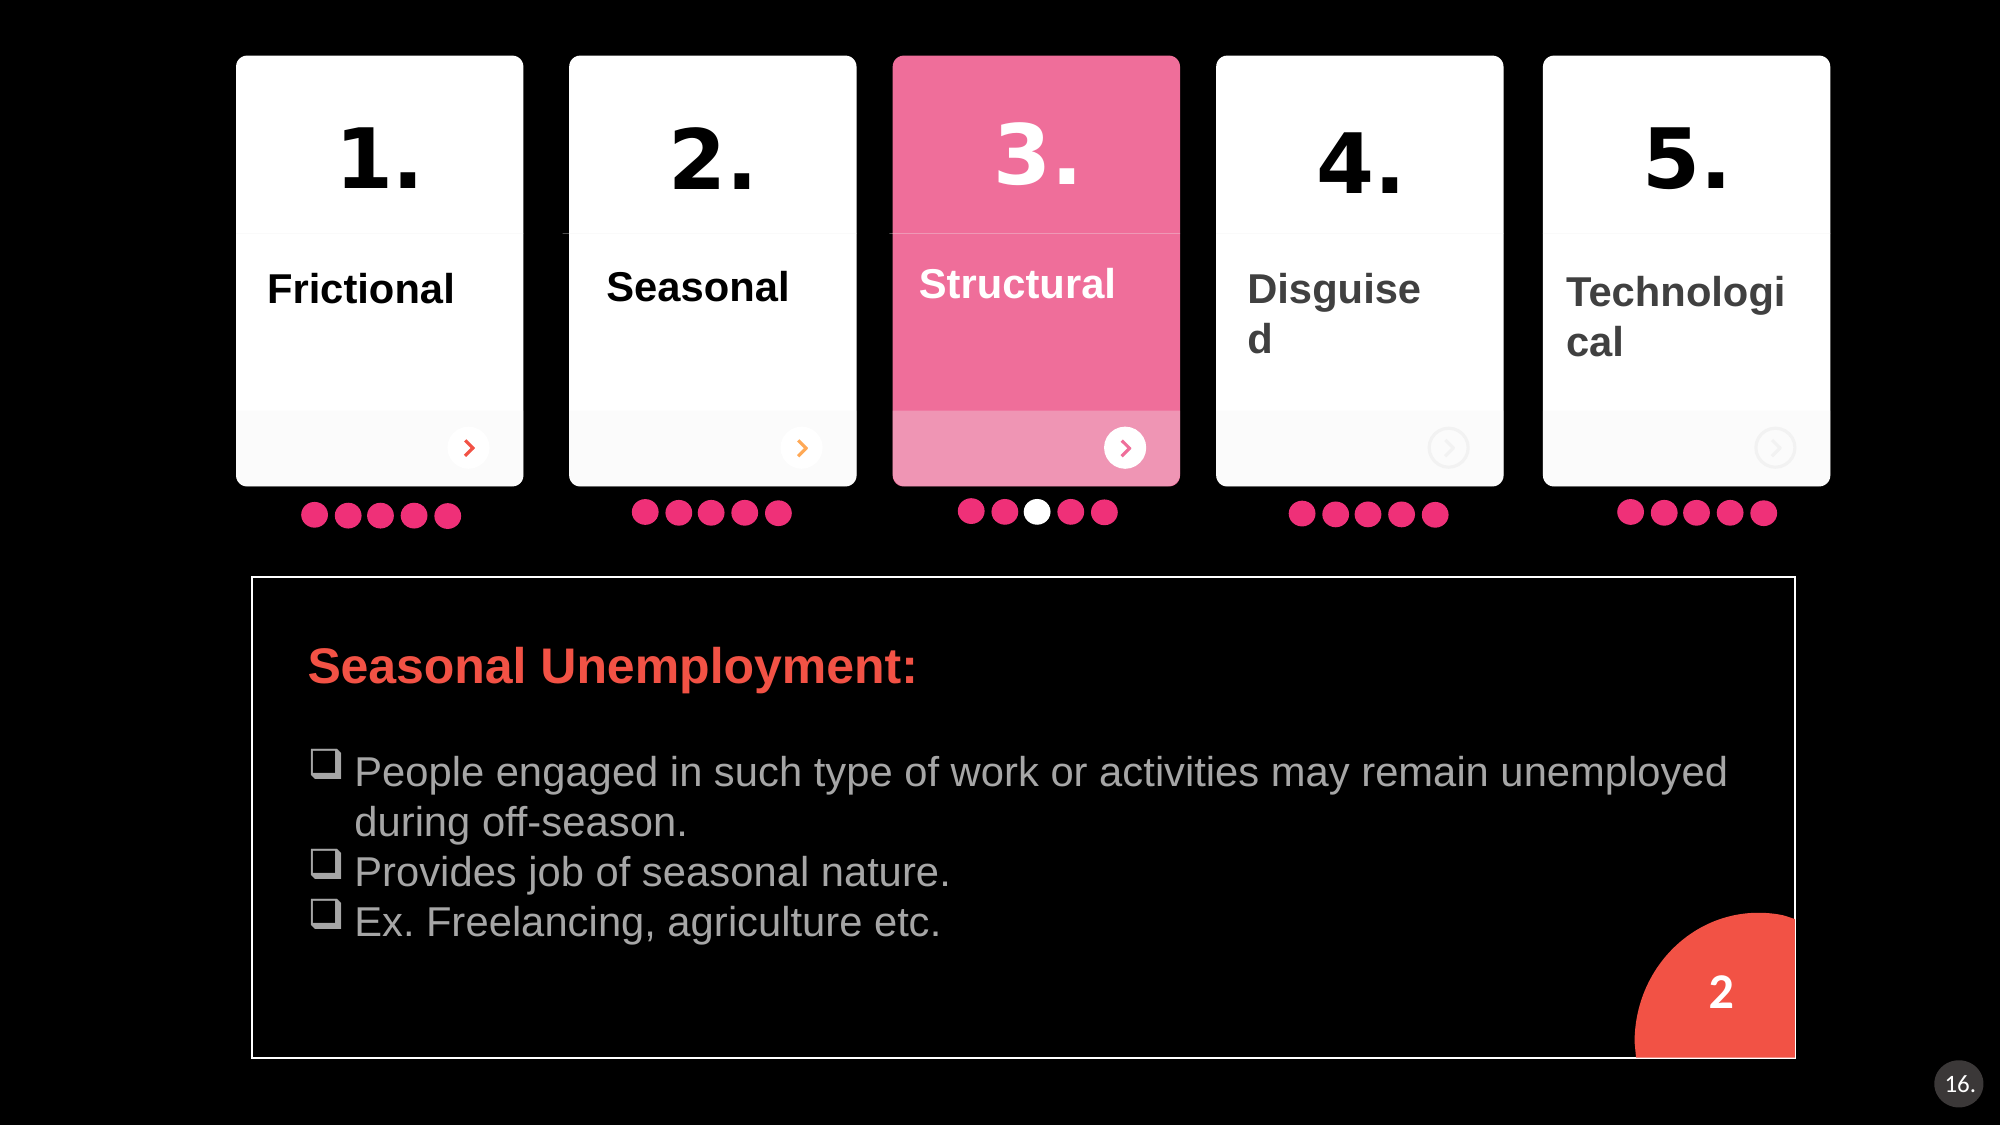

Frictional

Disguised

Technological

3.
1.
5.
2.
4.
Structural
Seasonal

Seasonal Unemployment:
People engaged in such type of work or activities may remain unemployed during off-season.
Provides job of seasonal nature.
Ex. Freelancing, agriculture etc.
2

Structural Unemployment:
This unemployment arises when there is a mismatch between the worker’s skills and availability of jobs in the market.
Person may go out of job or remain unemployed.
One remain unemployed until he acquires new skills.
3
16.